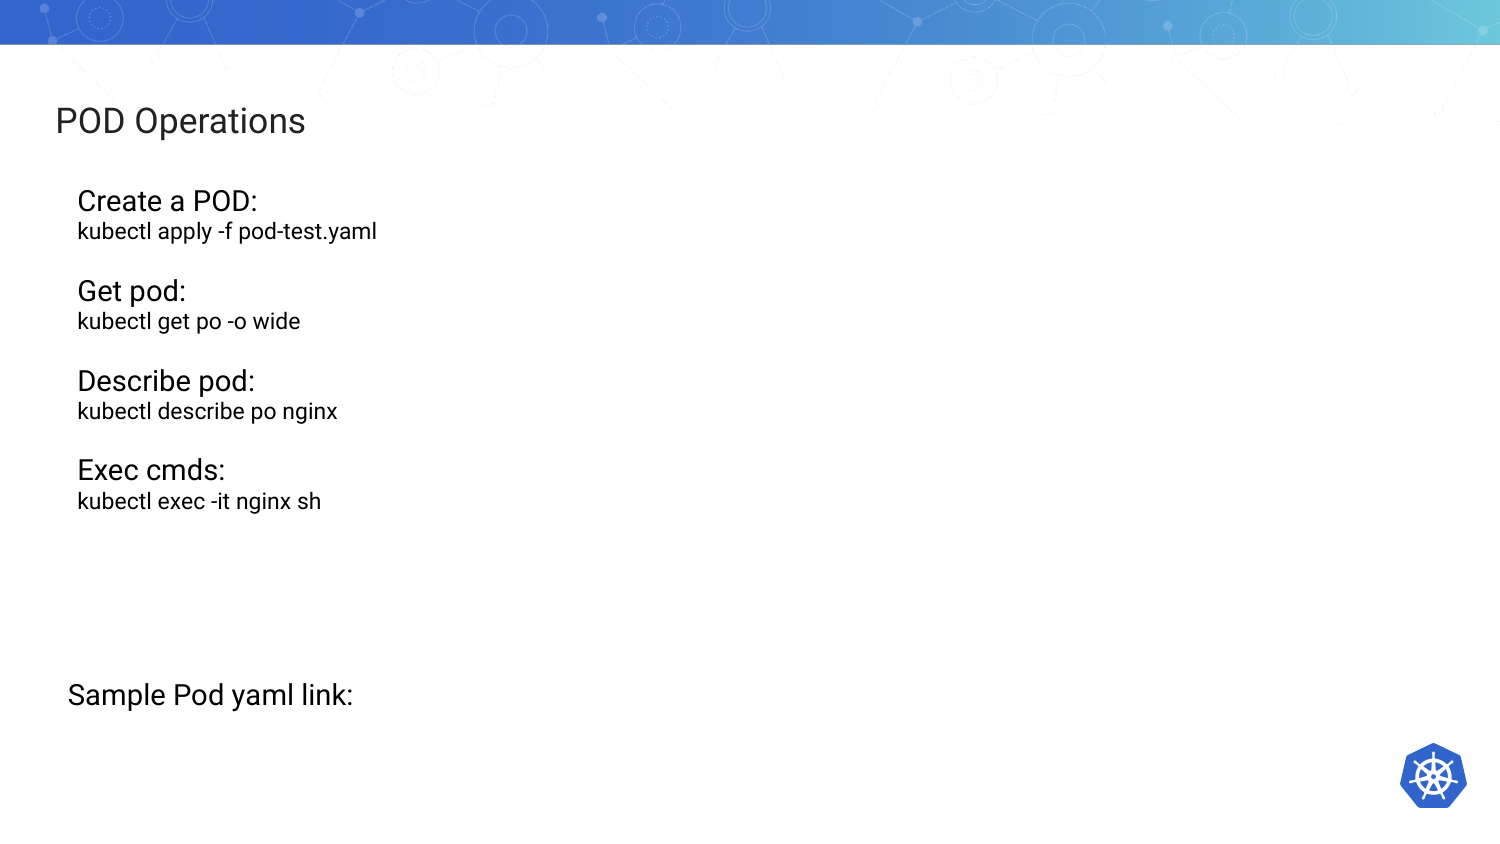

POD Operations
Create a POD:
kubectl apply -f pod-test.yaml

Get pod:
kubectl get po -o wide

Describe pod:
kubectl describe po nginx

Exec cmds:
kubectl exec -it nginx sh

Sample Pod yaml link: